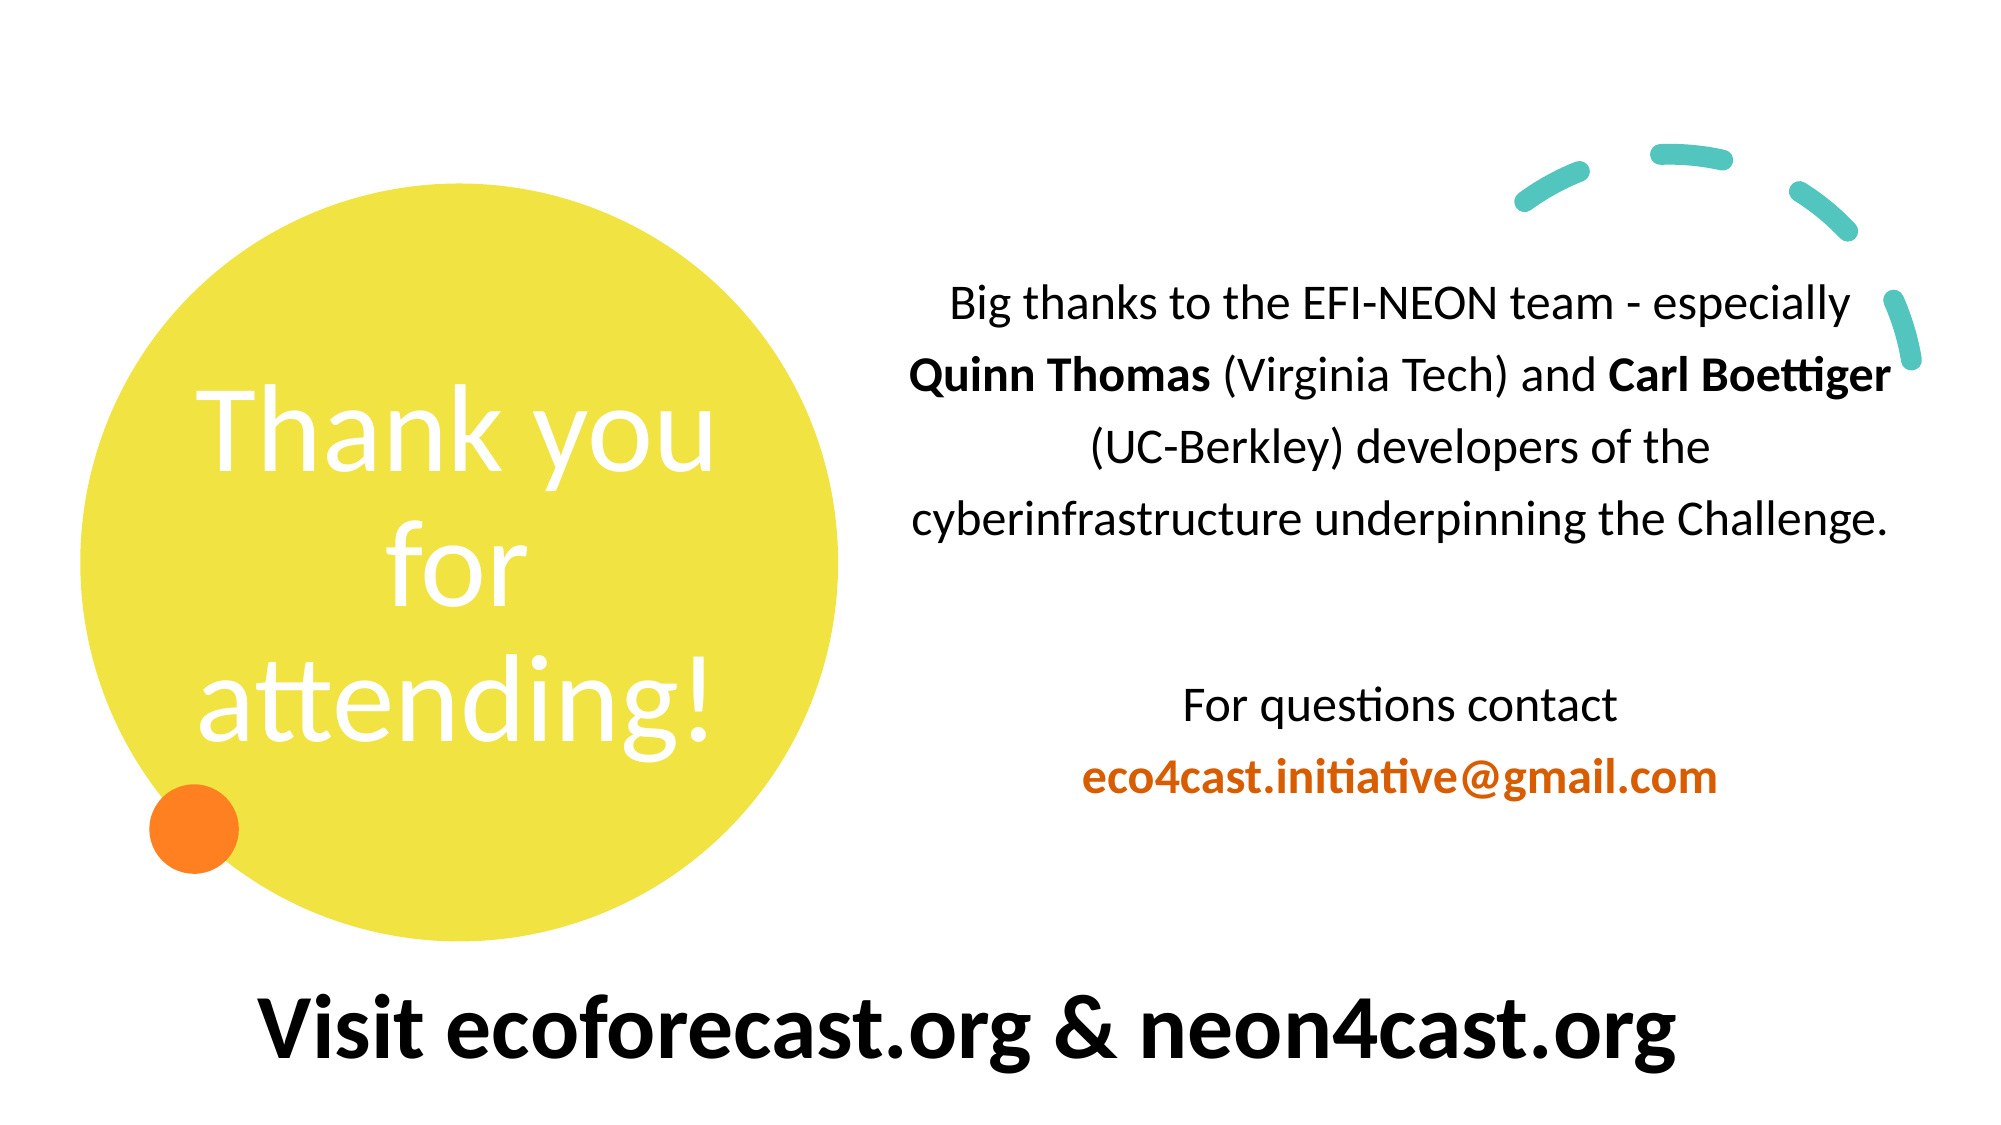

# Thank you for attending!
Big thanks to the EFI-NEON team - especially Quinn Thomas (Virginia Tech) and Carl Boettiger (UC-Berkley) developers of the cyberinfrastructure underpinning the Challenge.

For questions contact eco4cast.initiative@gmail.com

Visit ecoforecast.org & neon4cast.org